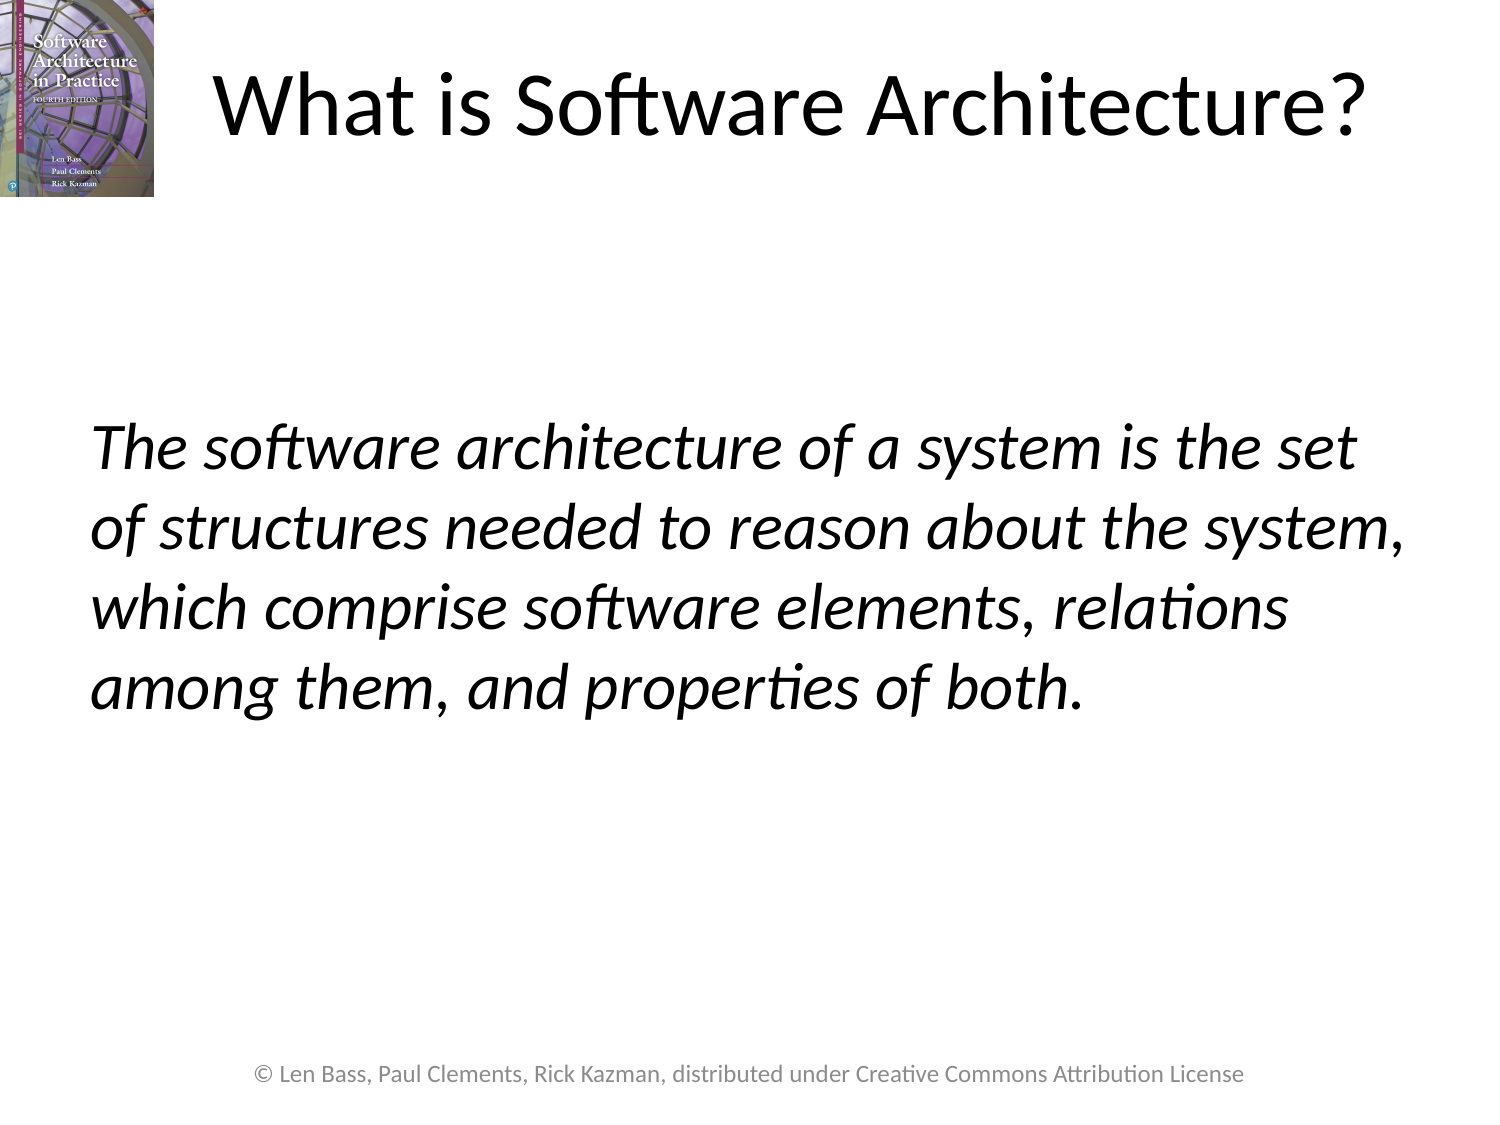

# What is Software Architecture?

The software architecture of a system is the set of structures needed to reason about the system, which comprise software elements, relations among them, and properties of both.
© Len Bass, Paul Clements, Rick Kazman, distributed under Creative Commons Attribution License